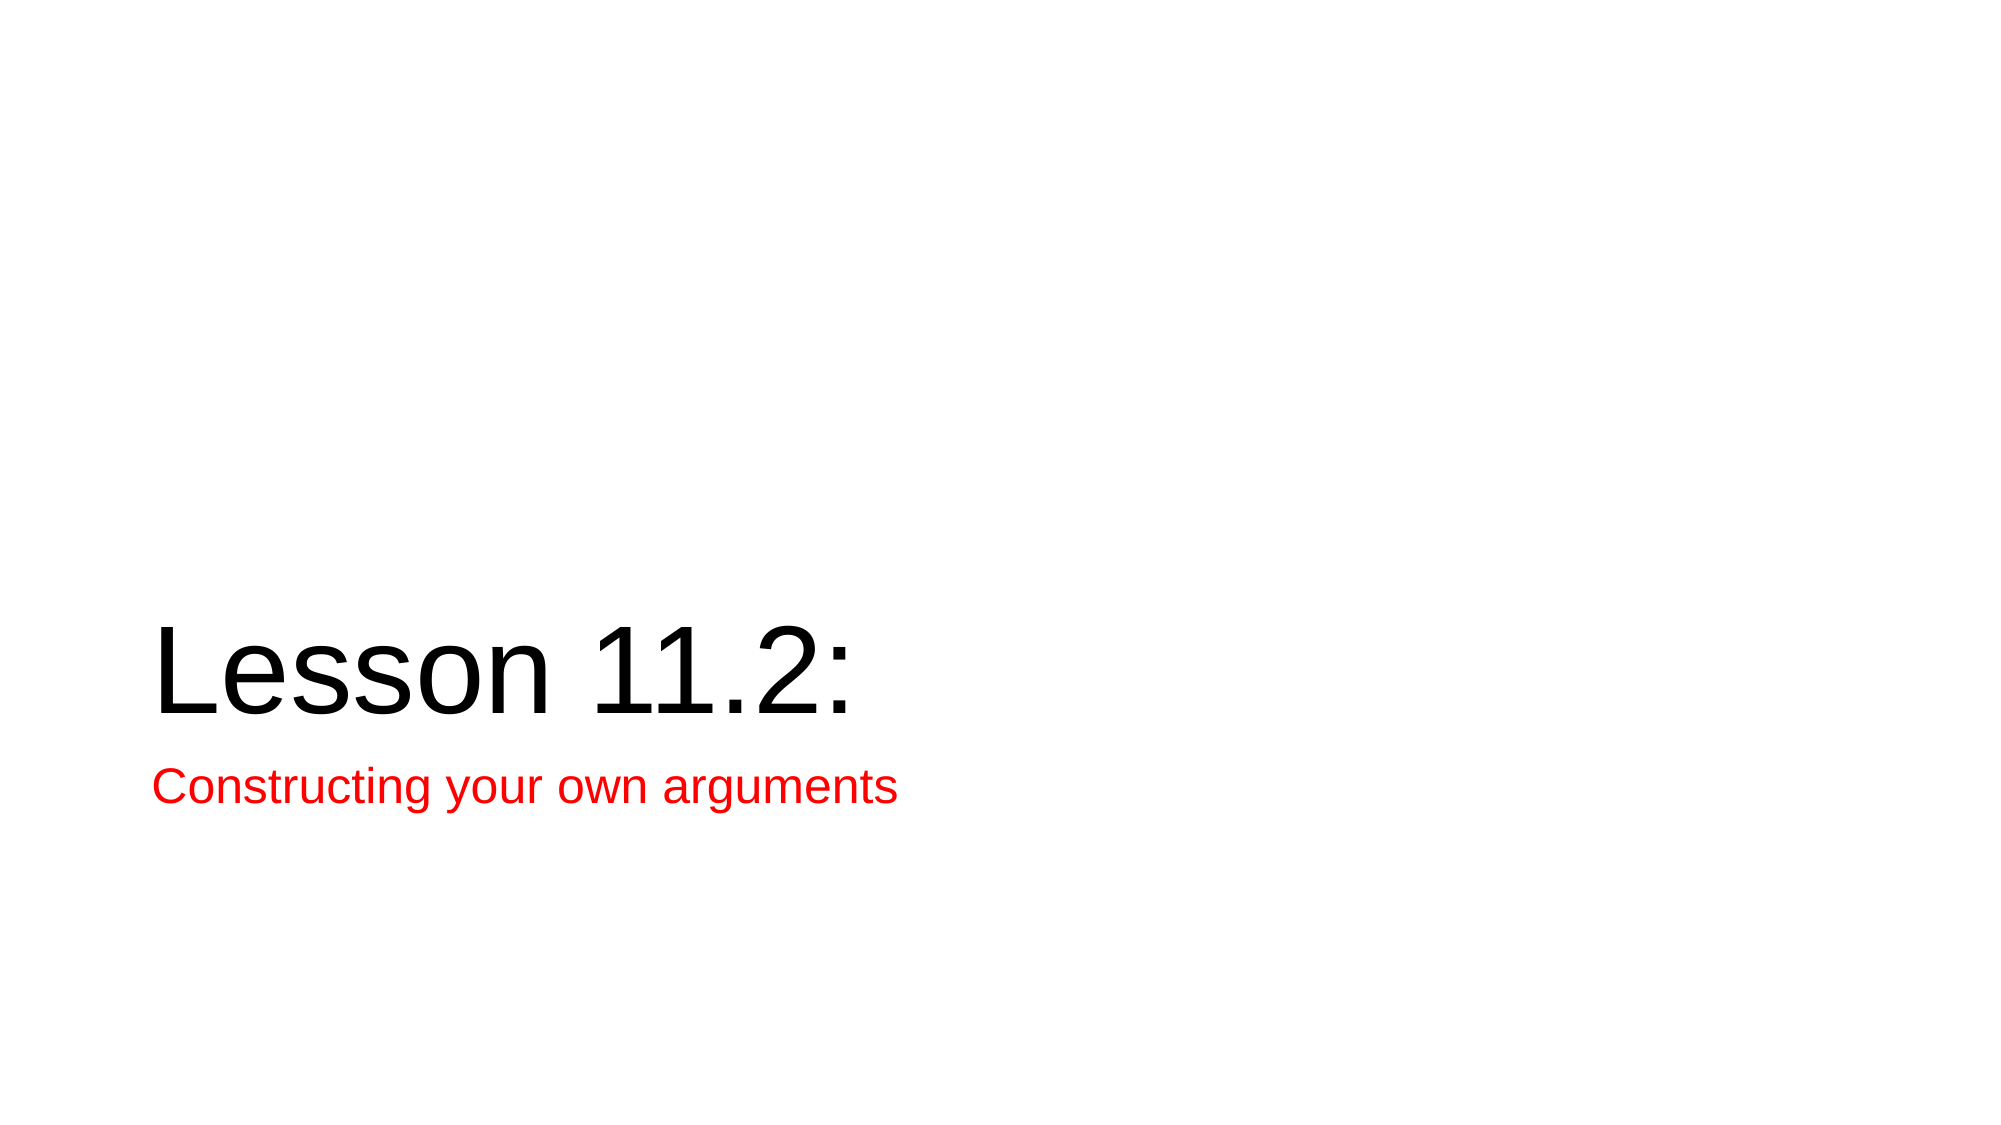

# Lesson 11.2:
Constructing your own arguments